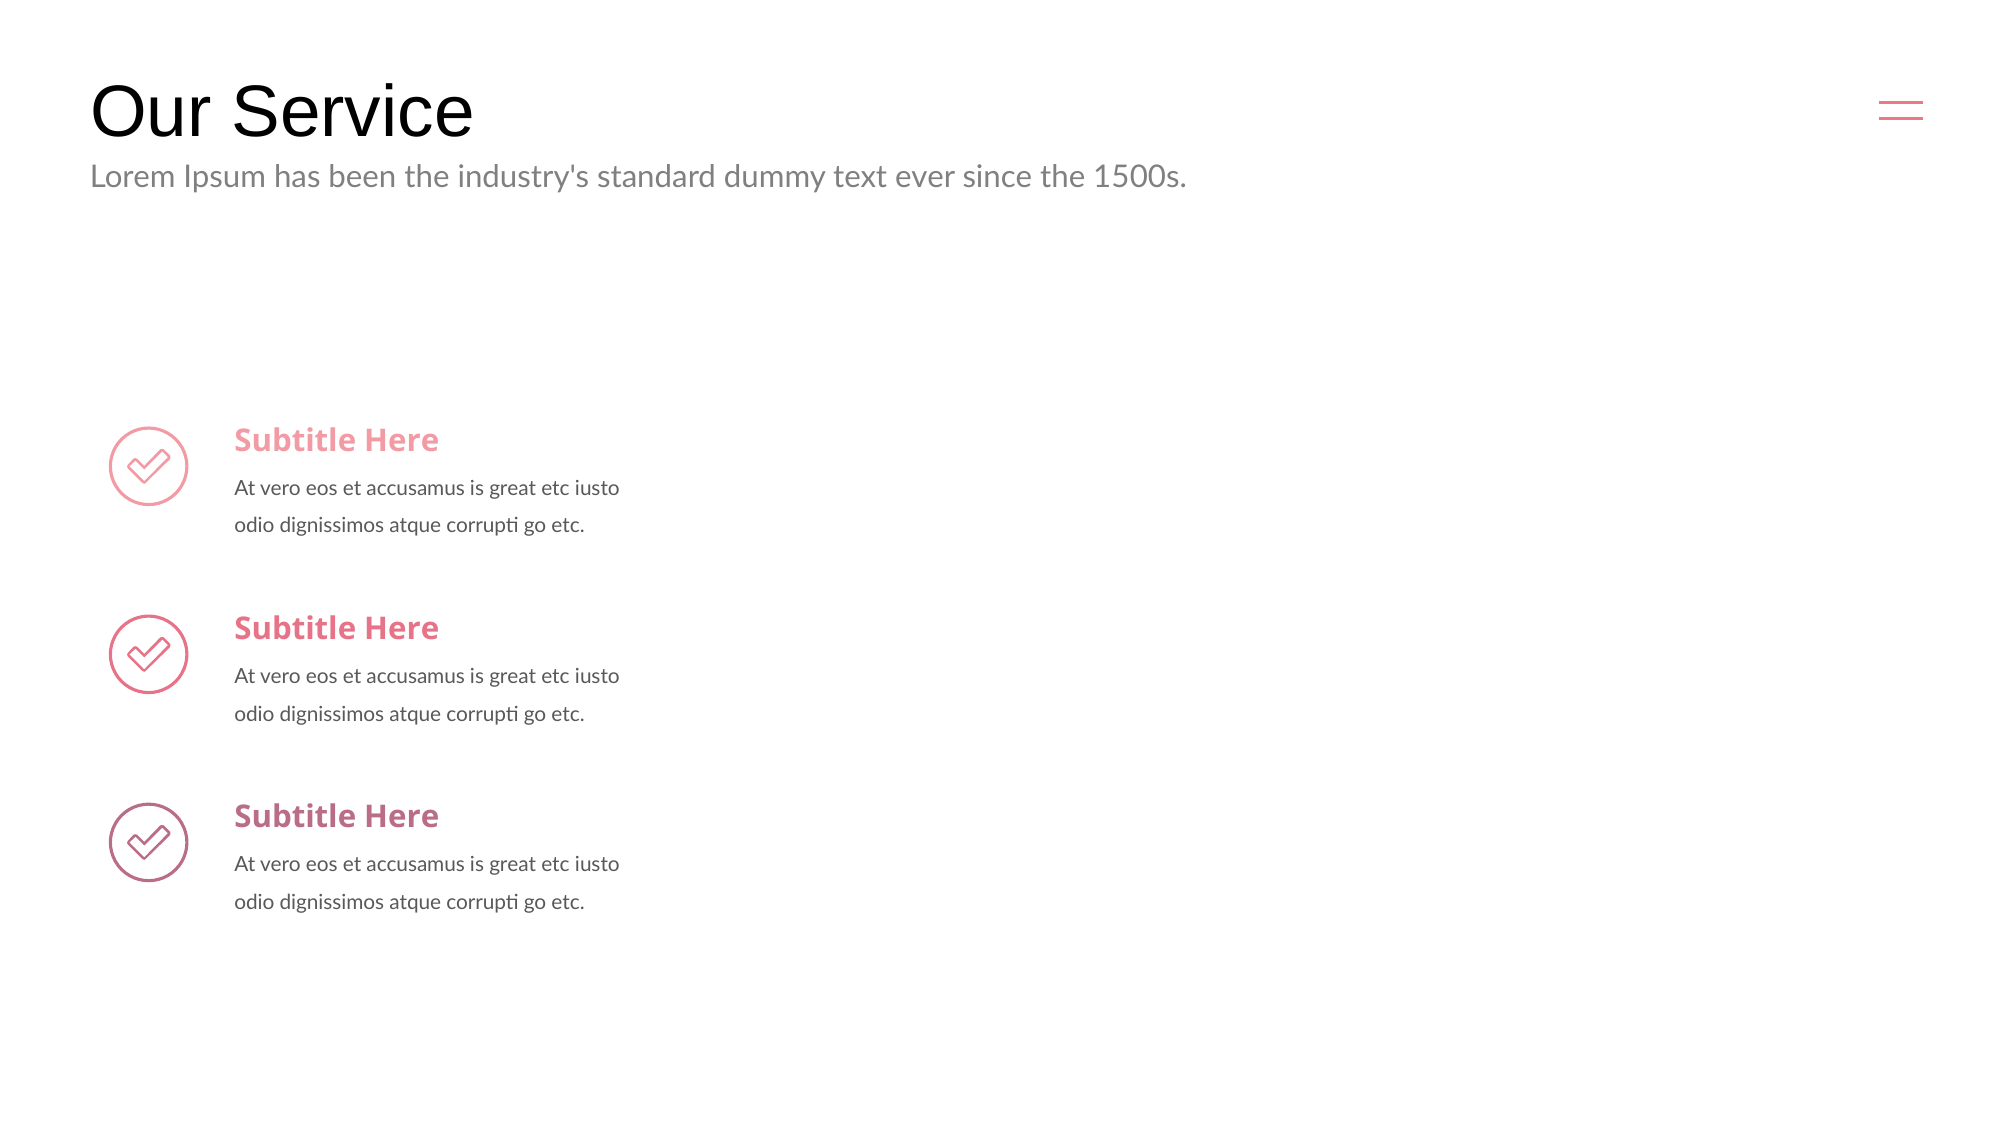

# Our Service
Lorem Ipsum has been the industry's standard dummy text ever since the 1500s.

Subtitle Here

At vero eos et accusamus is great etc iusto odio dignissimos atque corrupti go etc.
Subtitle Here

At vero eos et accusamus is great etc iusto odio dignissimos atque corrupti go etc.
Subtitle Here

At vero eos et accusamus is great etc iusto odio dignissimos atque corrupti go etc.